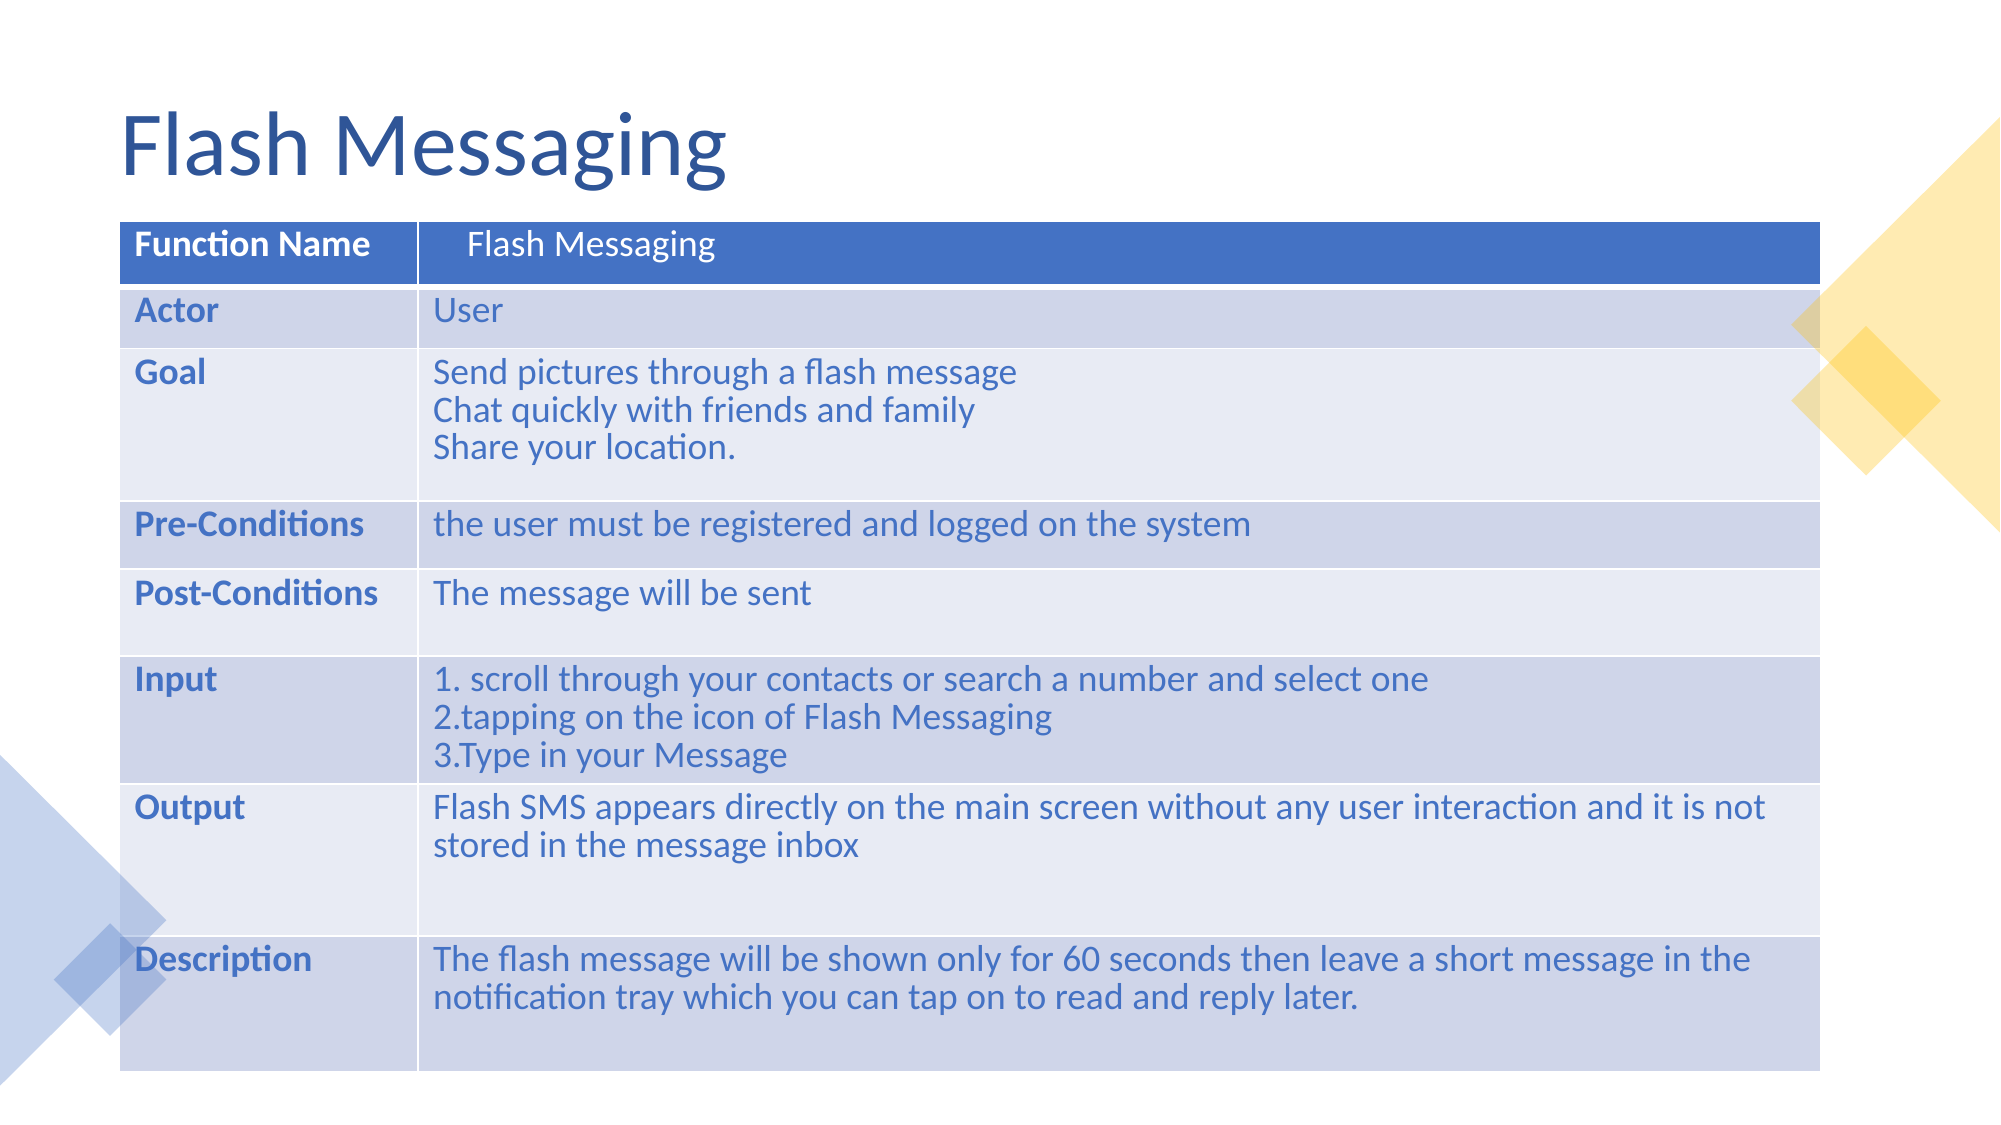

# Flash Messaging

| Function Name | Flash Messaging |
| --- | --- |
| Actor | User |
| Goal | Send pictures through a flash message Chat quickly with friends and family Share your location. |
| Pre-Conditions | the user must be registered and logged on the system |
| Post-Conditions | The message will be sent |
| Input | 1. scroll through your contacts or search a number and select one 2.tapping on the icon of Flash Messaging  3.Type in your Message |
| Output | Flash SMS appears directly on the main screen without any user interaction and it is not stored in the message inbox |
| Description | The flash message will be shown only for 60 seconds then leave a short message in the notification tray which you can tap on to read and reply later. |